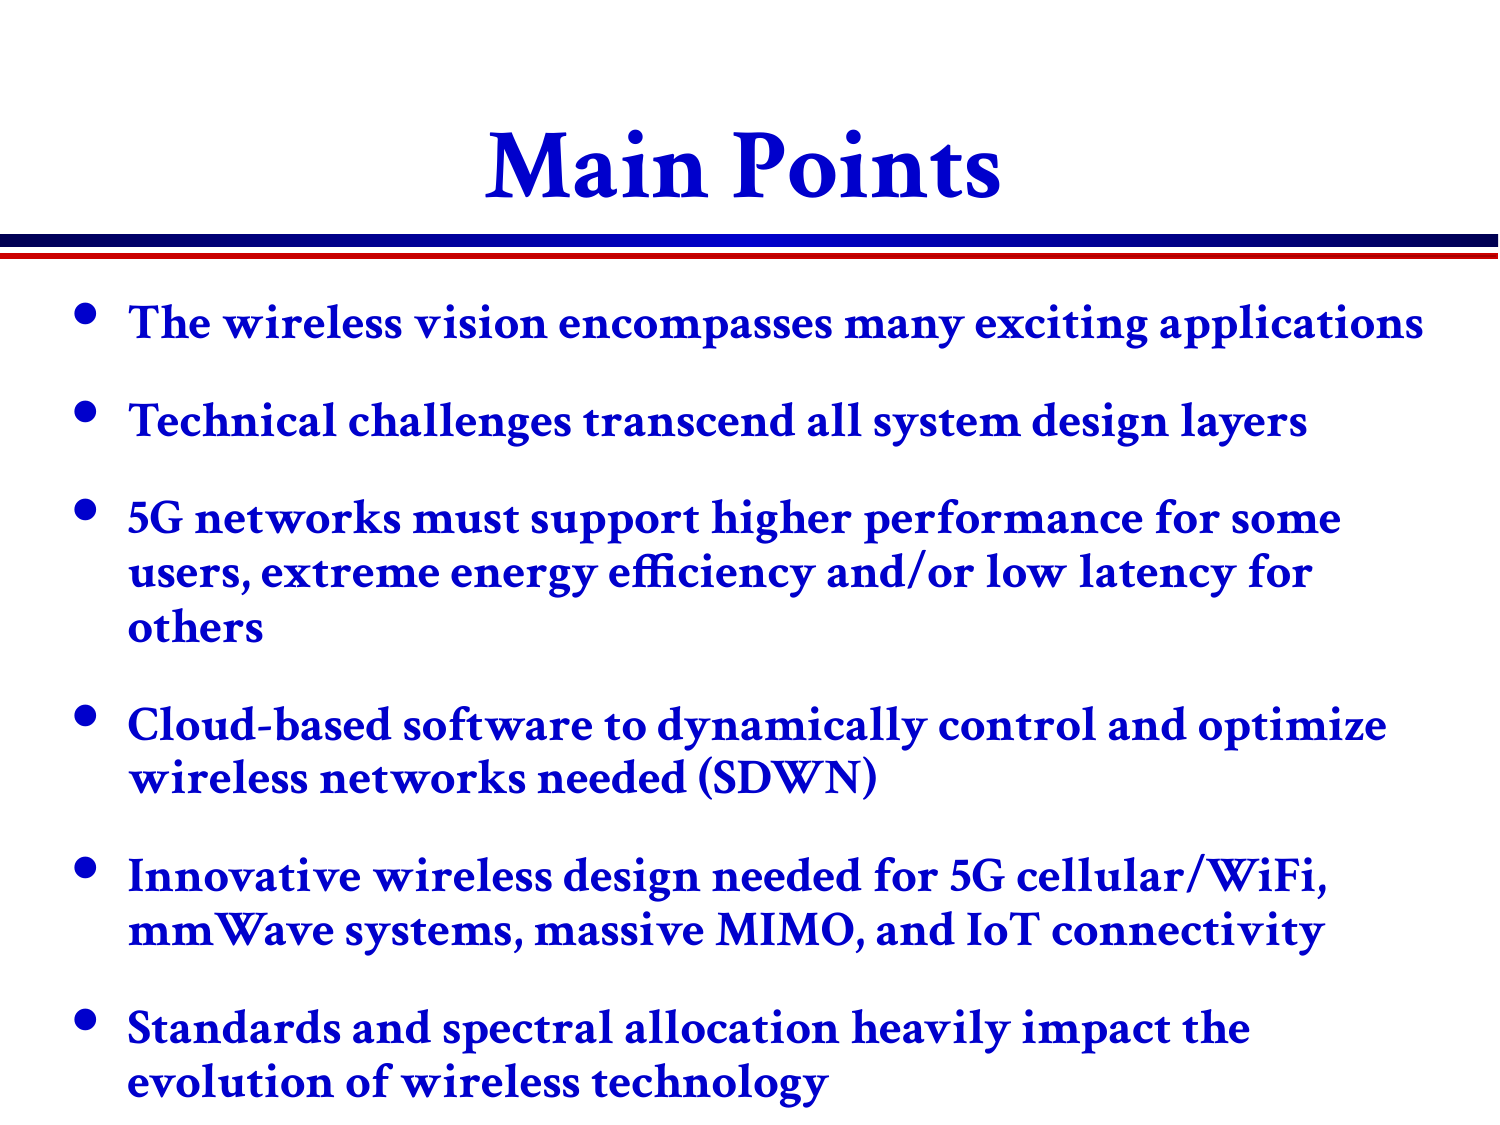

# Main Points
The wireless vision encompasses many exciting applications

Technical challenges transcend all system design layers

5G networks must support higher performance for some users, extreme energy efficiency and/or low latency for others

Cloud-based software to dynamically control and optimize wireless networks needed (SDWN)

Innovative wireless design needed for 5G cellular/WiFi, mmWave systems, massive MIMO, and IoT connectivity

Standards and spectral allocation heavily impact the evolution of wireless technology